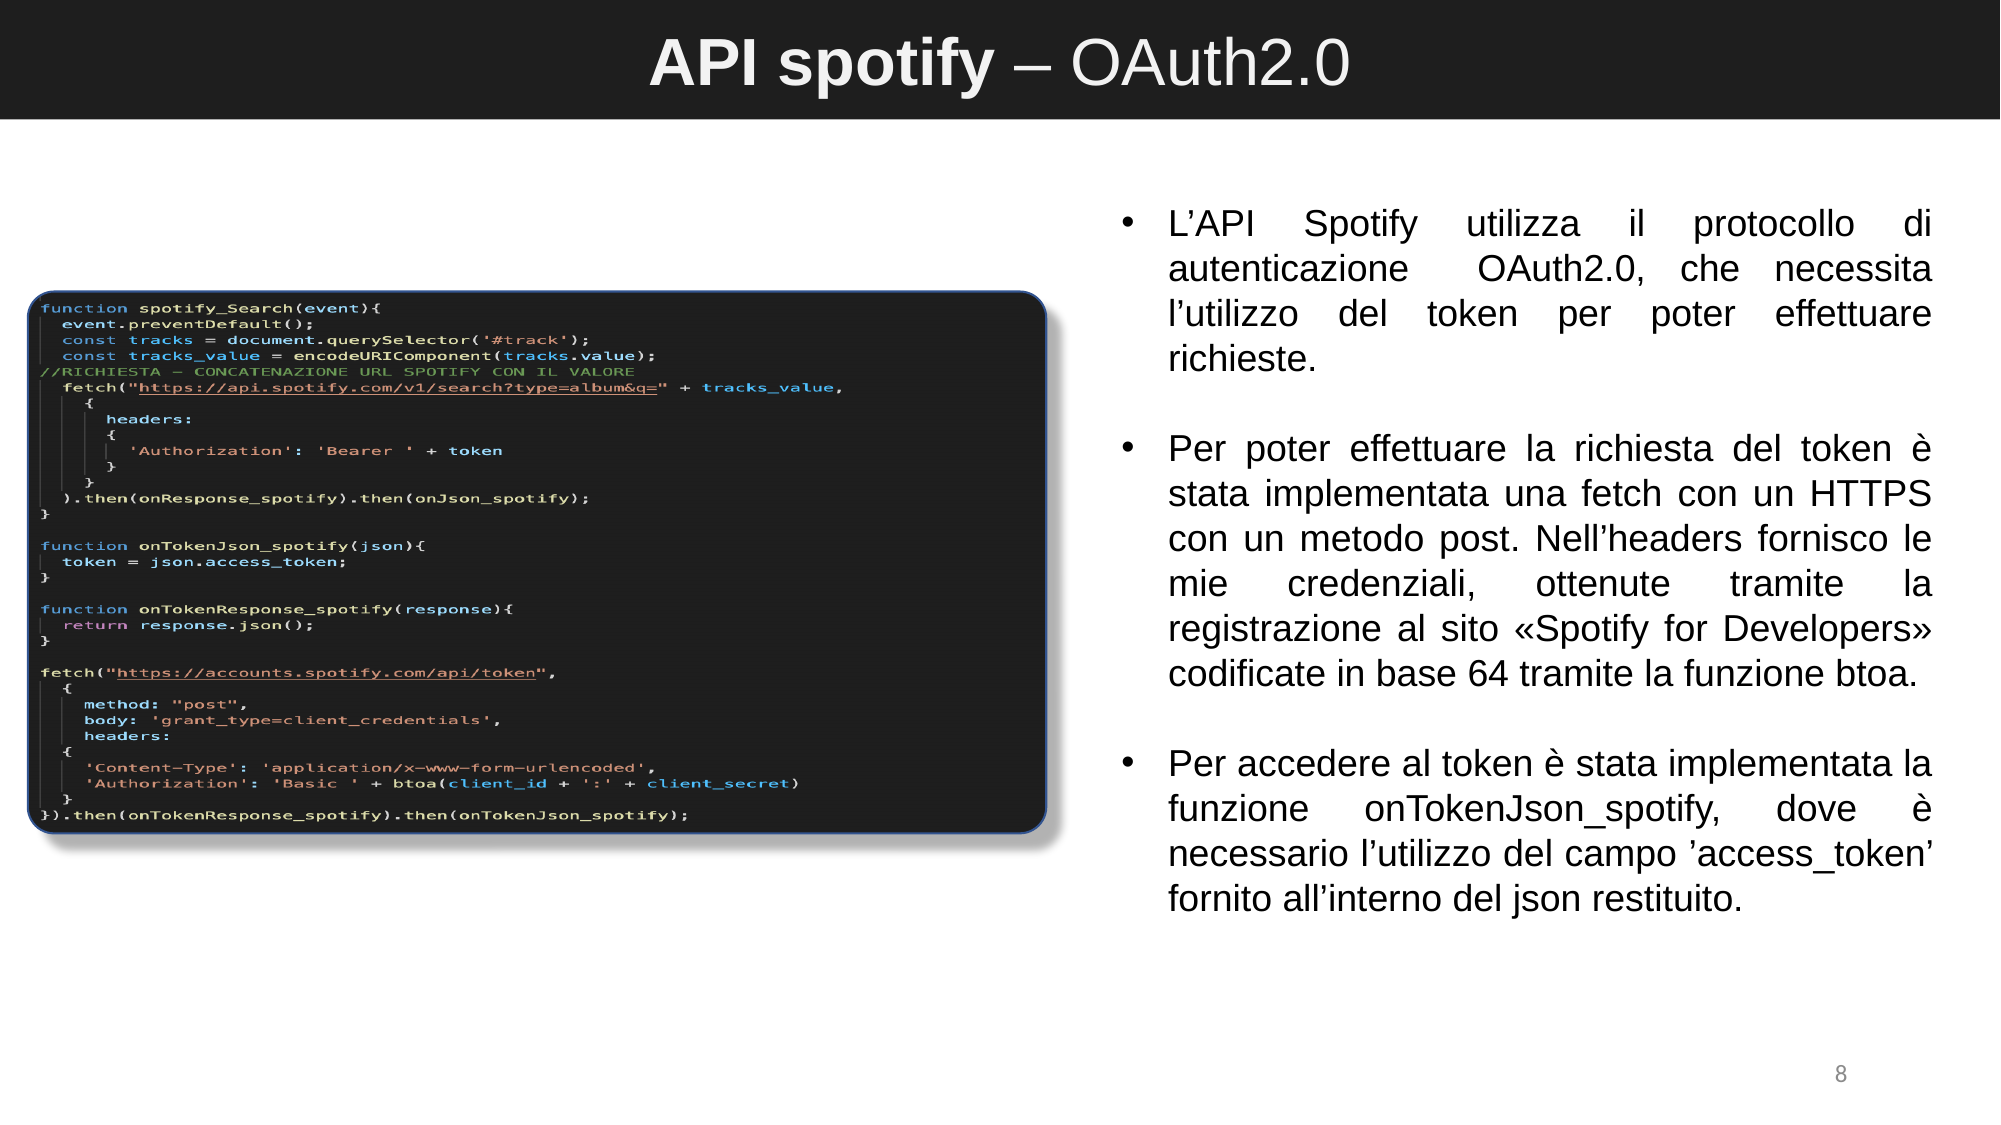

API spotify – OAuth2.0
L’API Spotify utilizza il protocollo di autenticazione  OAuth2.0, che necessita l’utilizzo del token per poter effettuare richieste.

Per poter effettuare la richiesta del token è stata implementata una fetch con un HTTPS con un metodo post. Nell’headers fornisco le mie credenziali, ottenute tramite la registrazione al sito «Spotify for Developers» codificate in base 64 tramite la funzione btoa.

Per accedere al token è stata implementata la funzione onTokenJson_spotify, dove è necessario l’utilizzo del campo ’access_token’ fornito all’interno del json restituito.

8